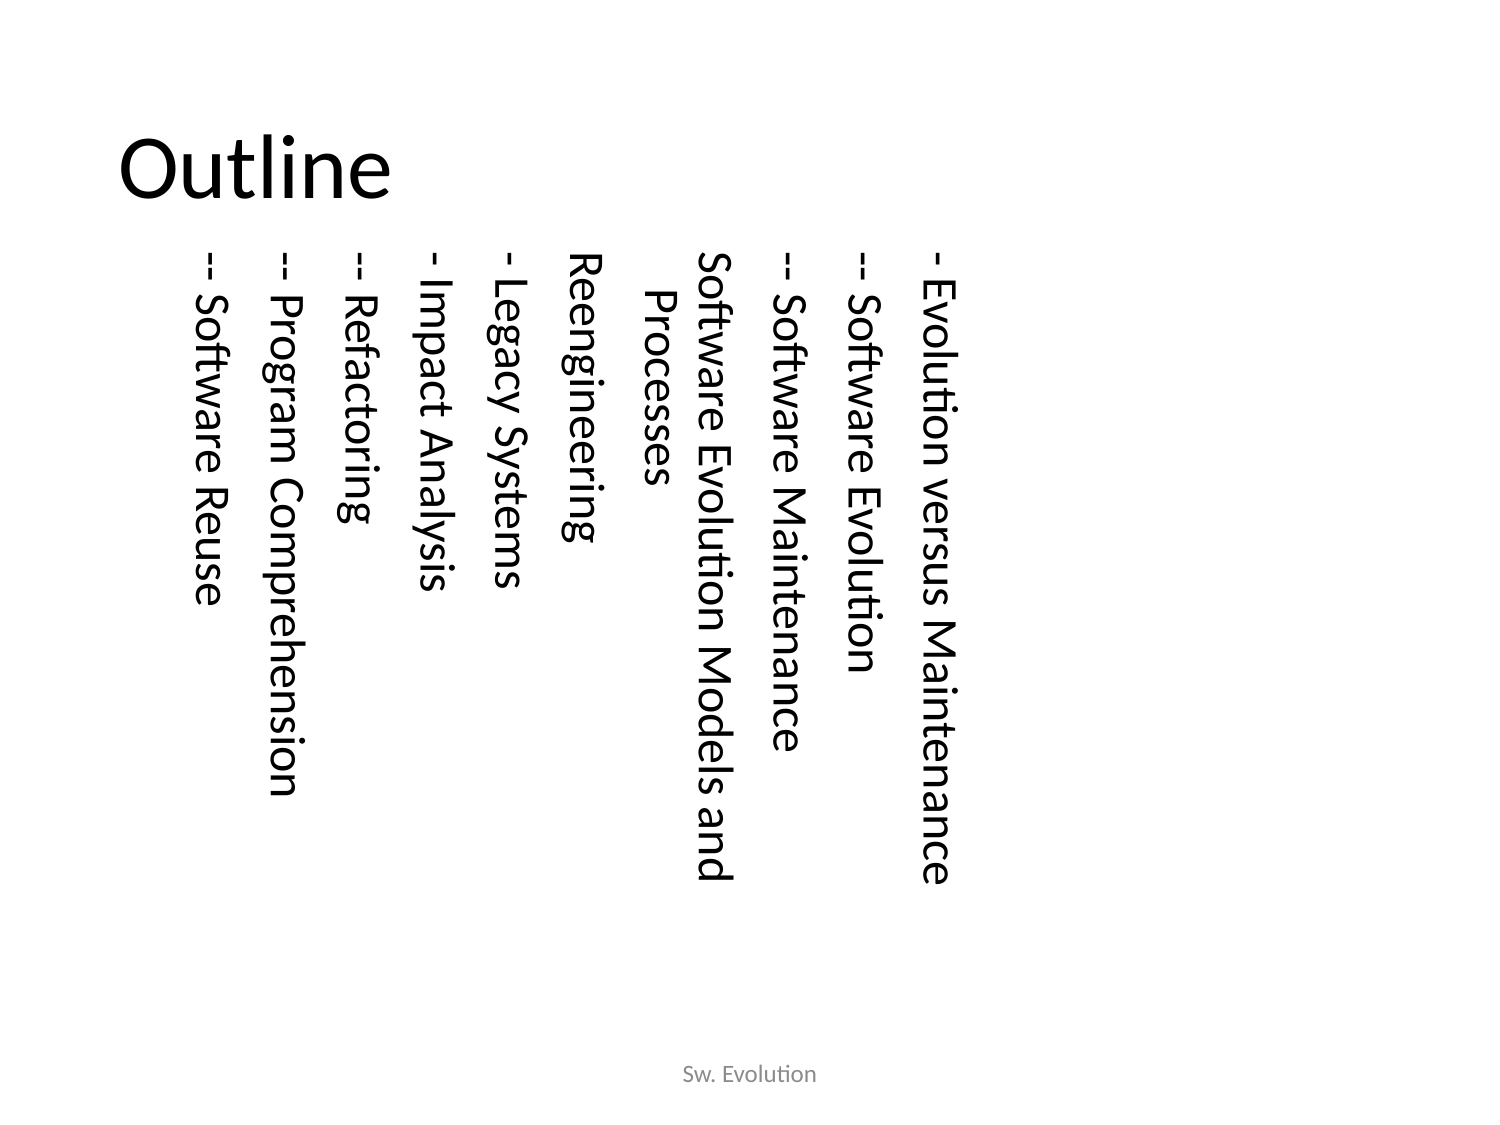

Outline
- Evolution versus Maintenance
-- Software Evolution
-- Software Maintenance
Software Evolution Models and Processes
Reengineering
- Legacy Systems
- Impact Analysis
-- Refactoring
-- Program Comprehension
-- Software Reuse
Sw. Evolution